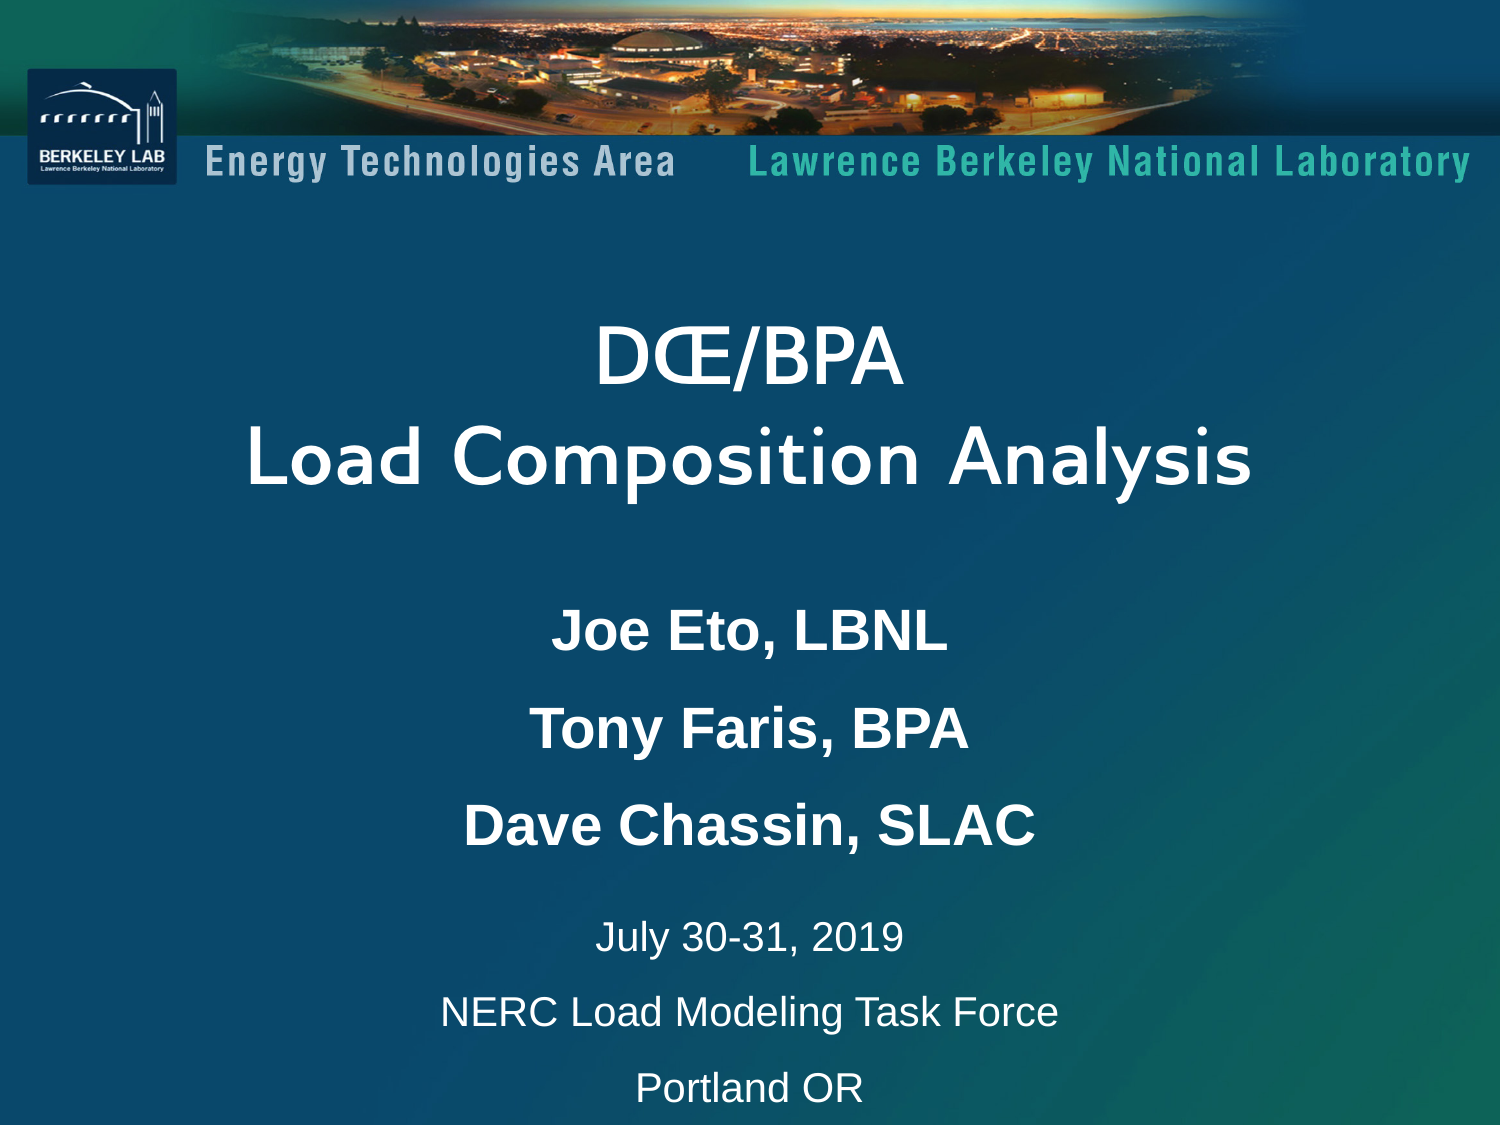

# DOE/BPA Load Composition Analysis
Joe Eto, LBNL
Tony Faris, BPA
Dave Chassin, SLAC
July 30-31, 2019
NERC Load Modeling Task Force
Portland OR